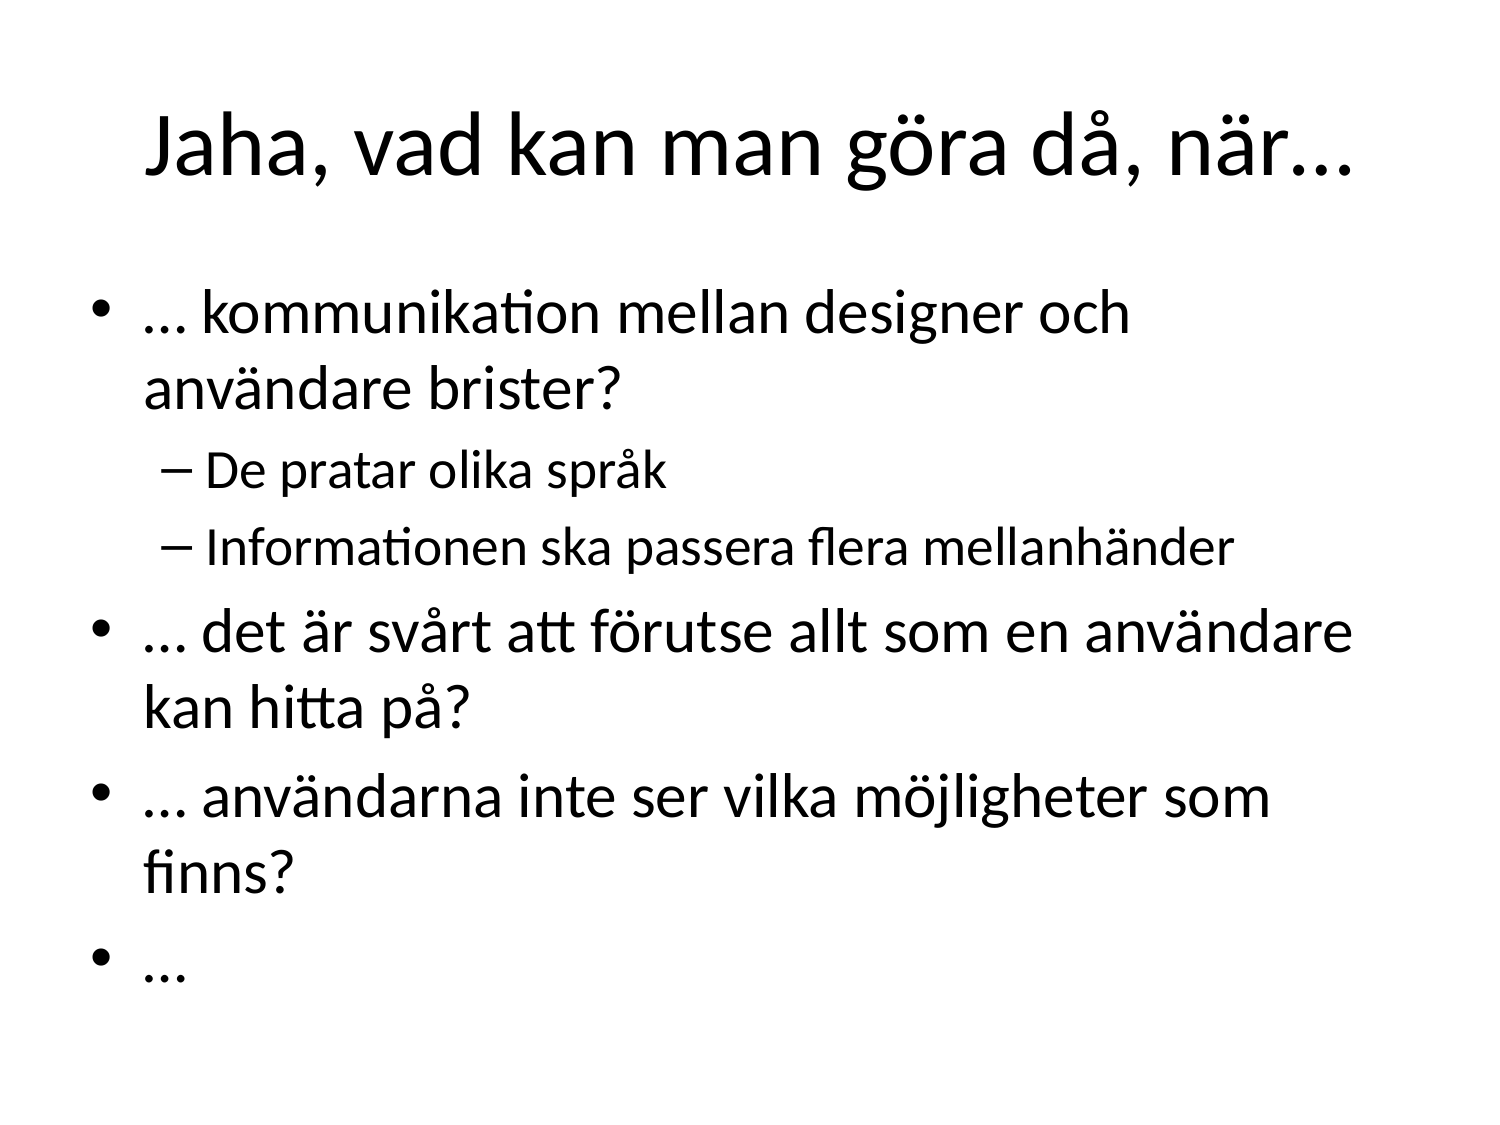

# Jaha, vad kan man göra då, när…
… kommunikation mellan designer och användare brister?
De pratar olika språk
Informationen ska passera flera mellanhänder
… det är svårt att förutse allt som en användare kan hitta på?
… användarna inte ser vilka möjligheter som finns?
…